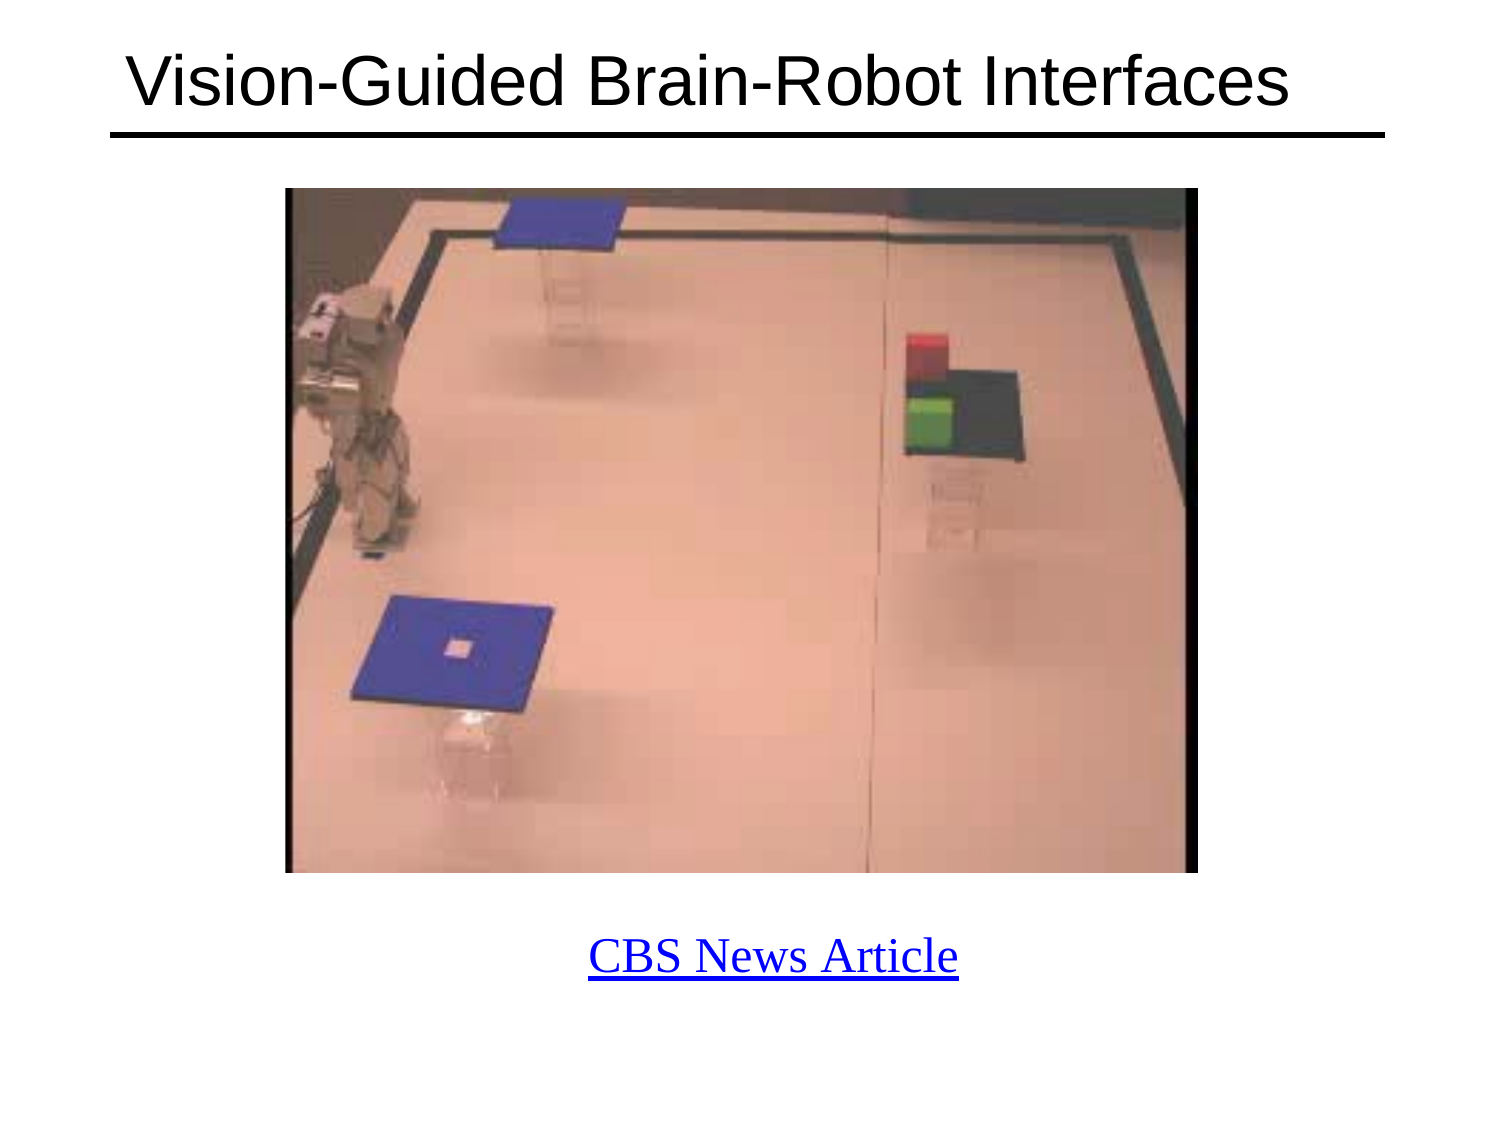

# Vision-Guided Brain-Robot Interfaces

CBS News Article